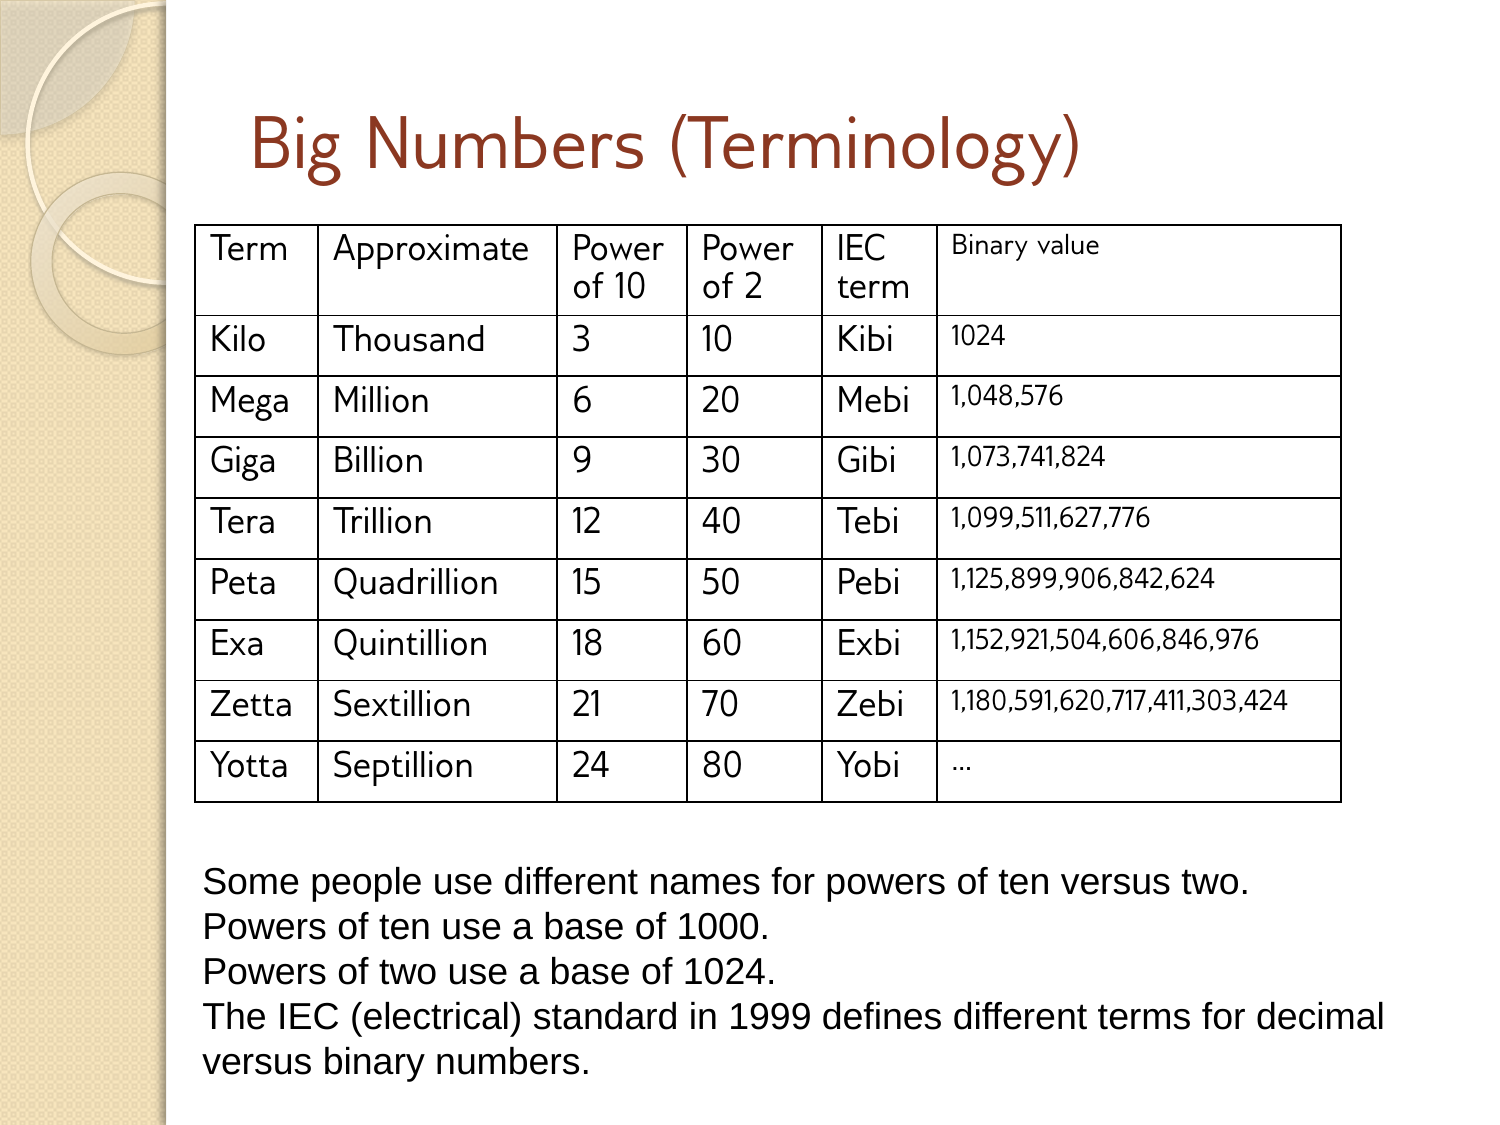

# Big Numbers (Terminology)
| Term | Approximate | Power of 10 | Power of 2 | IEC term | Binary value |
| --- | --- | --- | --- | --- | --- |
| Kilo | Thousand | 3 | 10 | Kibi | 1024 |
| Mega | Million | 6 | 20 | Mebi | 1,048,576 |
| Giga | Billion | 9 | 30 | Gibi | 1,073,741,824 |
| Tera | Trillion | 12 | 40 | Tebi | 1,099,511,627,776 |
| Peta | Quadrillion | 15 | 50 | Pebi | 1,125,899,906,842,624 |
| Exa | Quintillion | 18 | 60 | Exbi | 1,152,921,504,606,846,976 |
| Zetta | Sextillion | 21 | 70 | Zebi | 1,180,591,620,717,411,303,424 |
| Yotta | Septillion | 24 | 80 | Yobi | … |
Some people use different names for powers of ten versus two.
Powers of ten use a base of 1000.
Powers of two use a base of 1024.
The IEC (electrical) standard in 1999 defines different terms for decimal versus binary numbers.